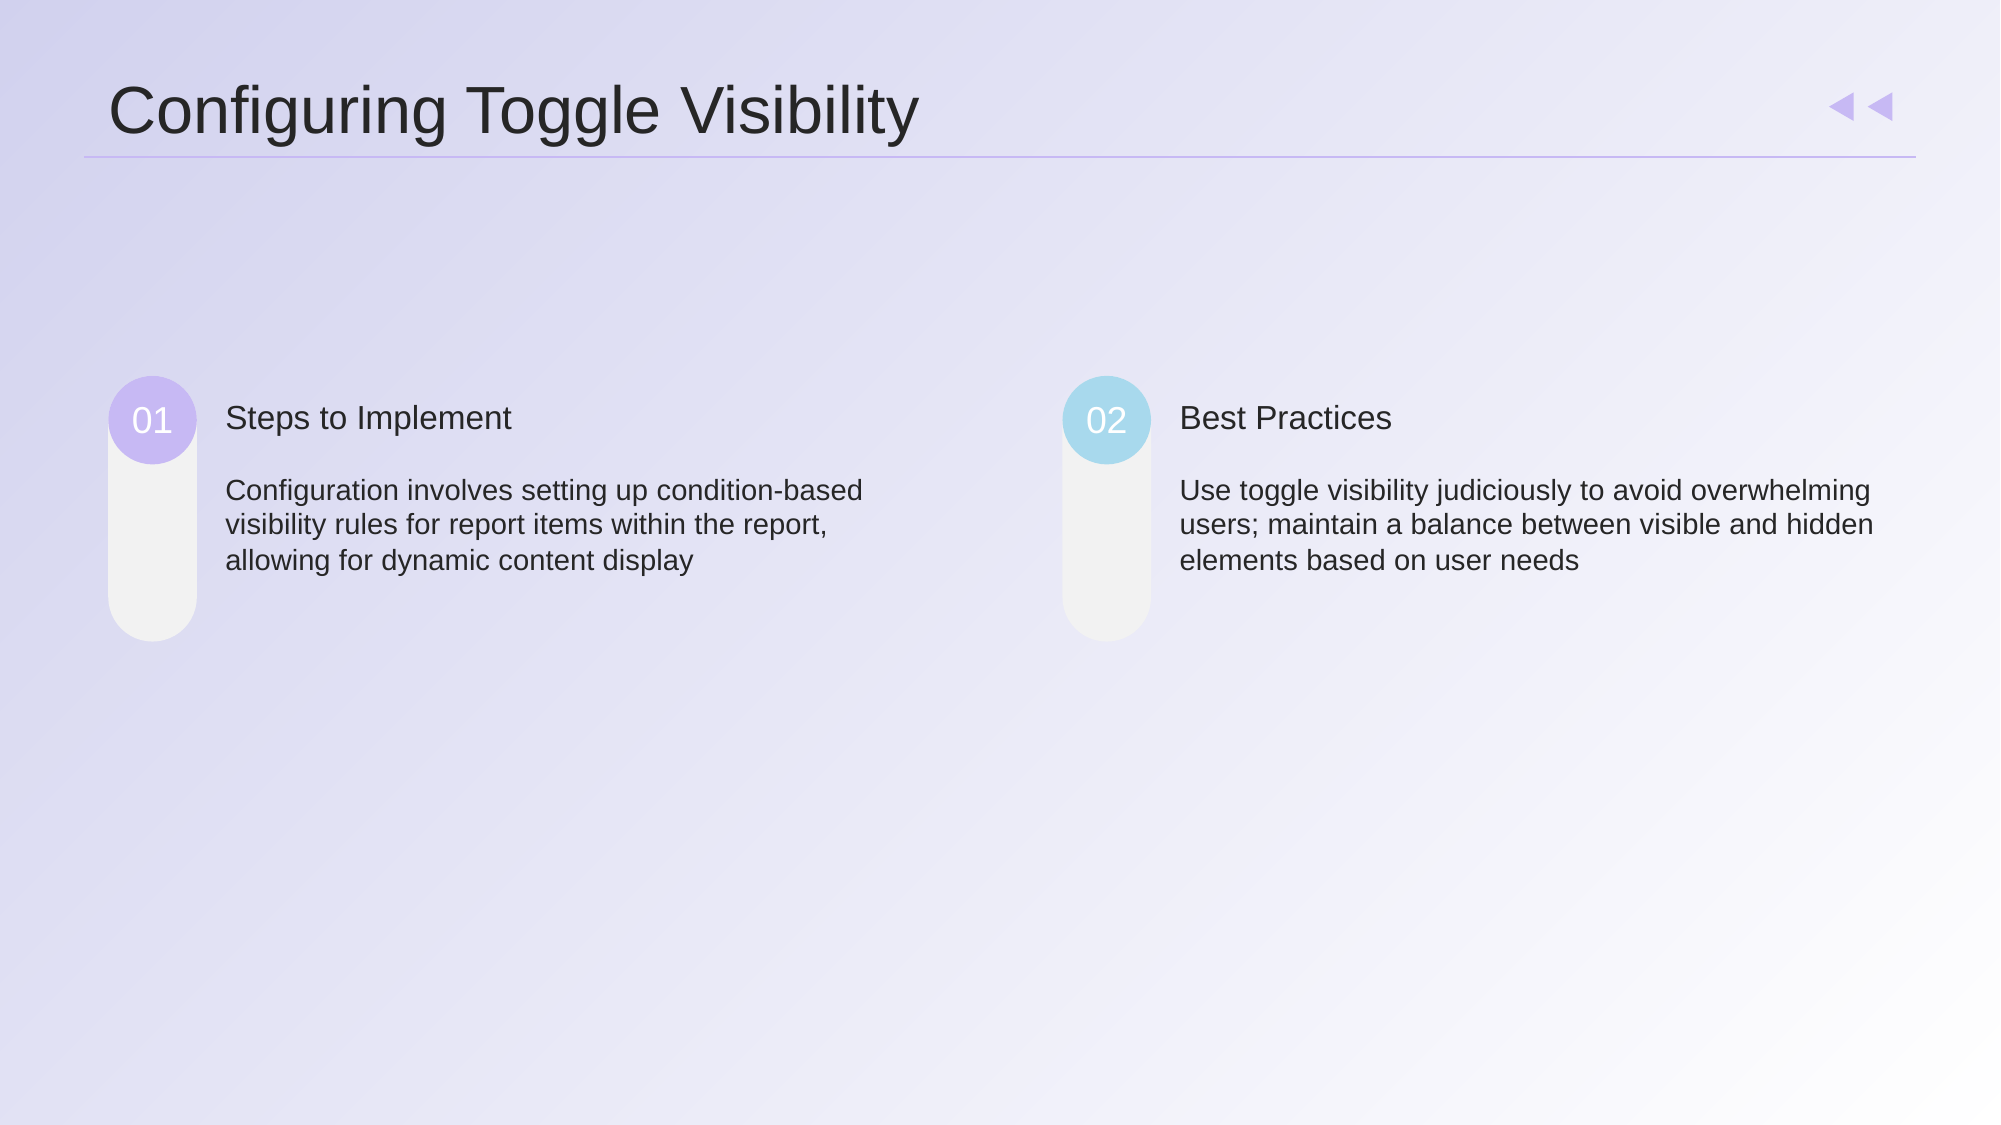

Configuring Toggle Visibility

Steps to Implement
Best Practices

01
02
Configuration involves setting up condition-based visibility rules for report items within the report, allowing for dynamic content display
Use toggle visibility judiciously to avoid overwhelming users; maintain a balance between visible and hidden elements based on user needs